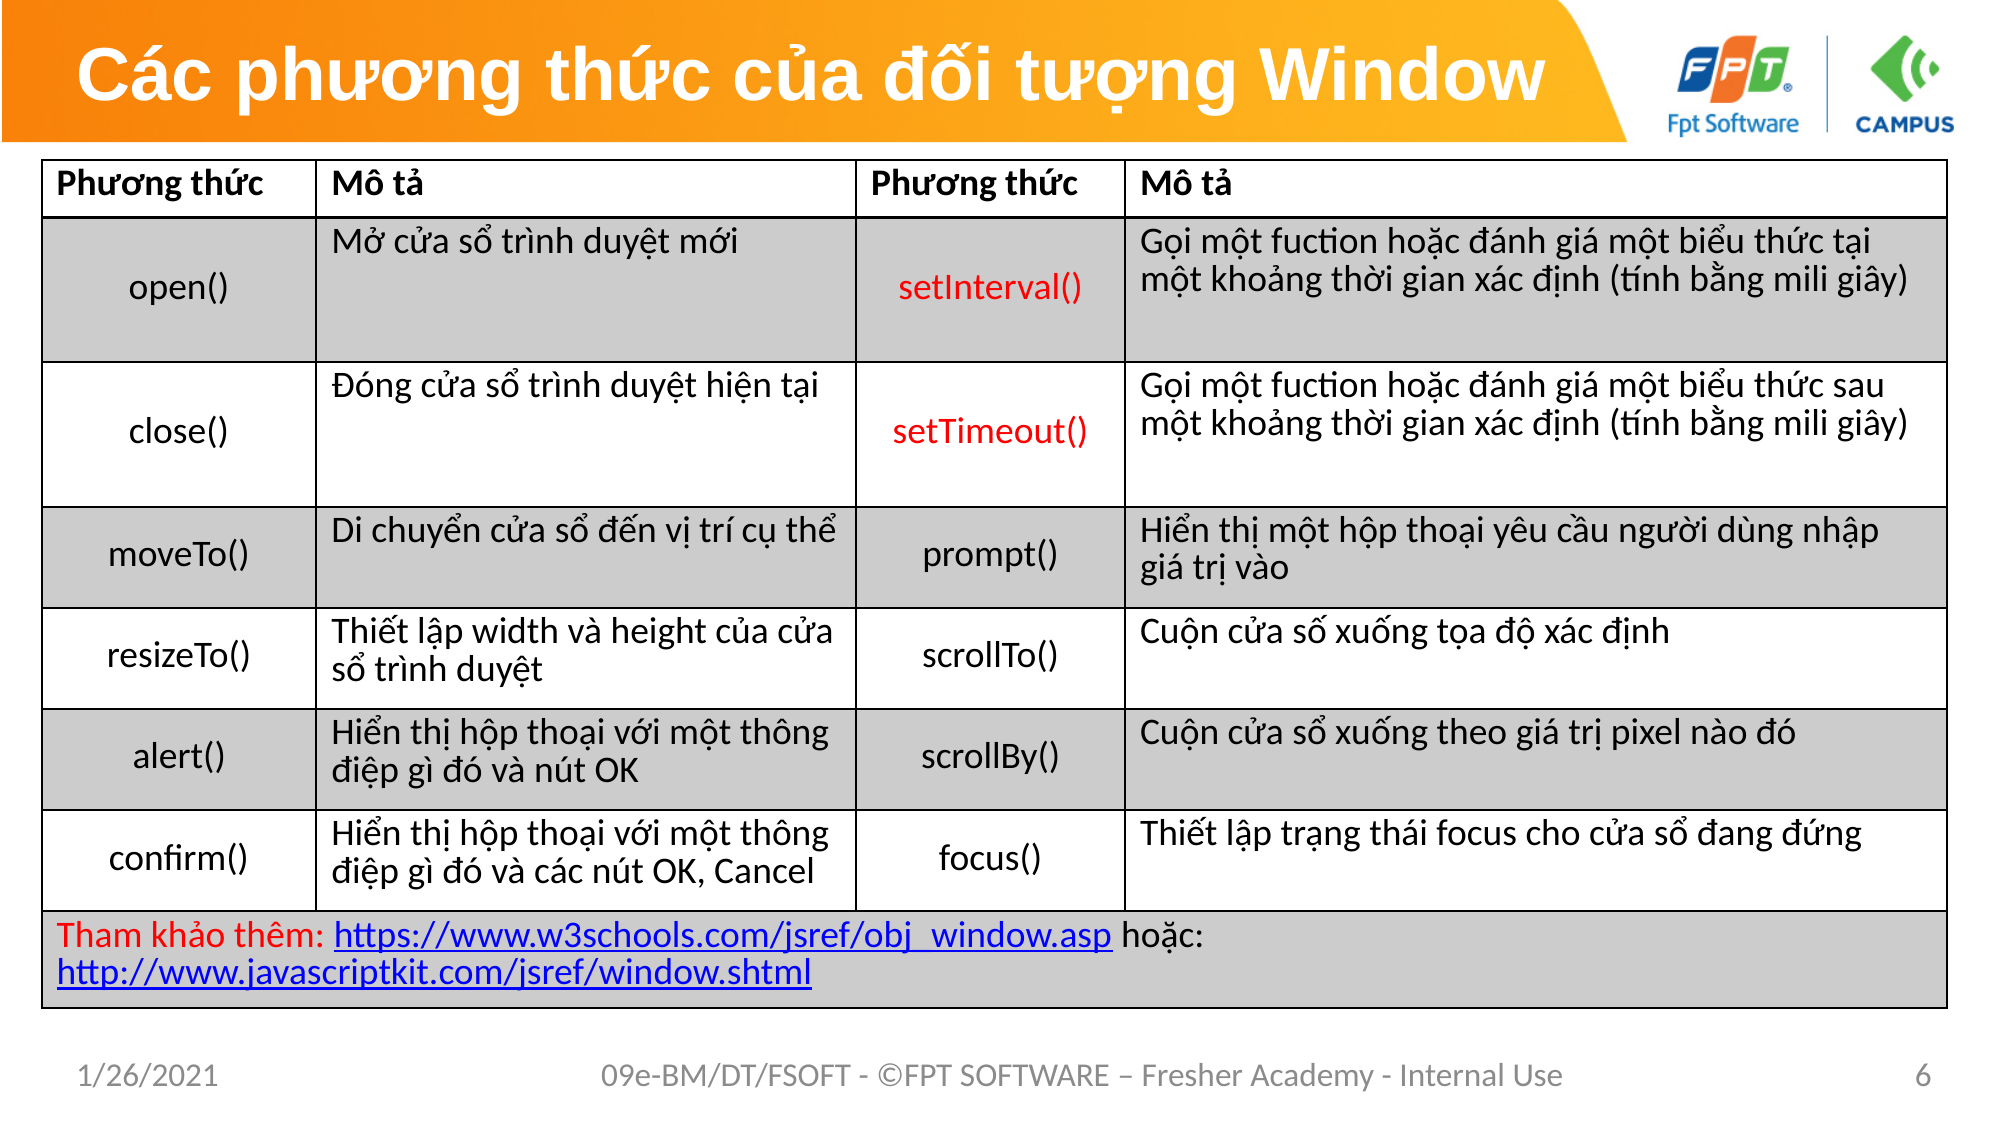

# Các phương thức của đối tượng Window
| Phương thức | Mô tả | Phương thức | Mô tả |
| --- | --- | --- | --- |
| open() | Mở cửa sổ trình duyệt mới | setInterval() | Gọi một fuction hoặc đánh giá một biểu thức tại một khoảng thời gian xác định (tính bằng mili giây) |
| close() | Đóng cửa sổ trình duyệt hiện tại | setTimeout() | Gọi một fuction hoặc đánh giá một biểu thức sau một khoảng thời gian xác định (tính bằng mili giây) |
| moveTo() | Di chuyển cửa sổ đến vị trí cụ thể | prompt() | Hiển thị một hộp thoại yêu cầu người dùng nhập giá trị vào |
| resizeTo() | Thiết lập width và height của cửa sổ trình duyệt | scrollTo() | Cuộn cửa số xuống tọa độ xác định |
| alert() | Hiển thị hộp thoại với một thông điệp gì đó và nút OK | scrollBy() | Cuộn cửa sổ xuống theo giá trị pixel nào đó |
| confirm() | Hiển thị hộp thoại với một thông điệp gì đó và các nút OK, Cancel | focus() | Thiết lập trạng thái focus cho cửa sổ đang đứng |
| Tham khảo thêm: https://www.w3schools.com/jsref/obj\_window.asp hoặc: http://www.javascriptkit.com/jsref/window.shtml |  |  |  |
1/26/2021
09e-BM/DT/FSOFT - ©FPT SOFTWARE – Fresher Academy - Internal Use
6